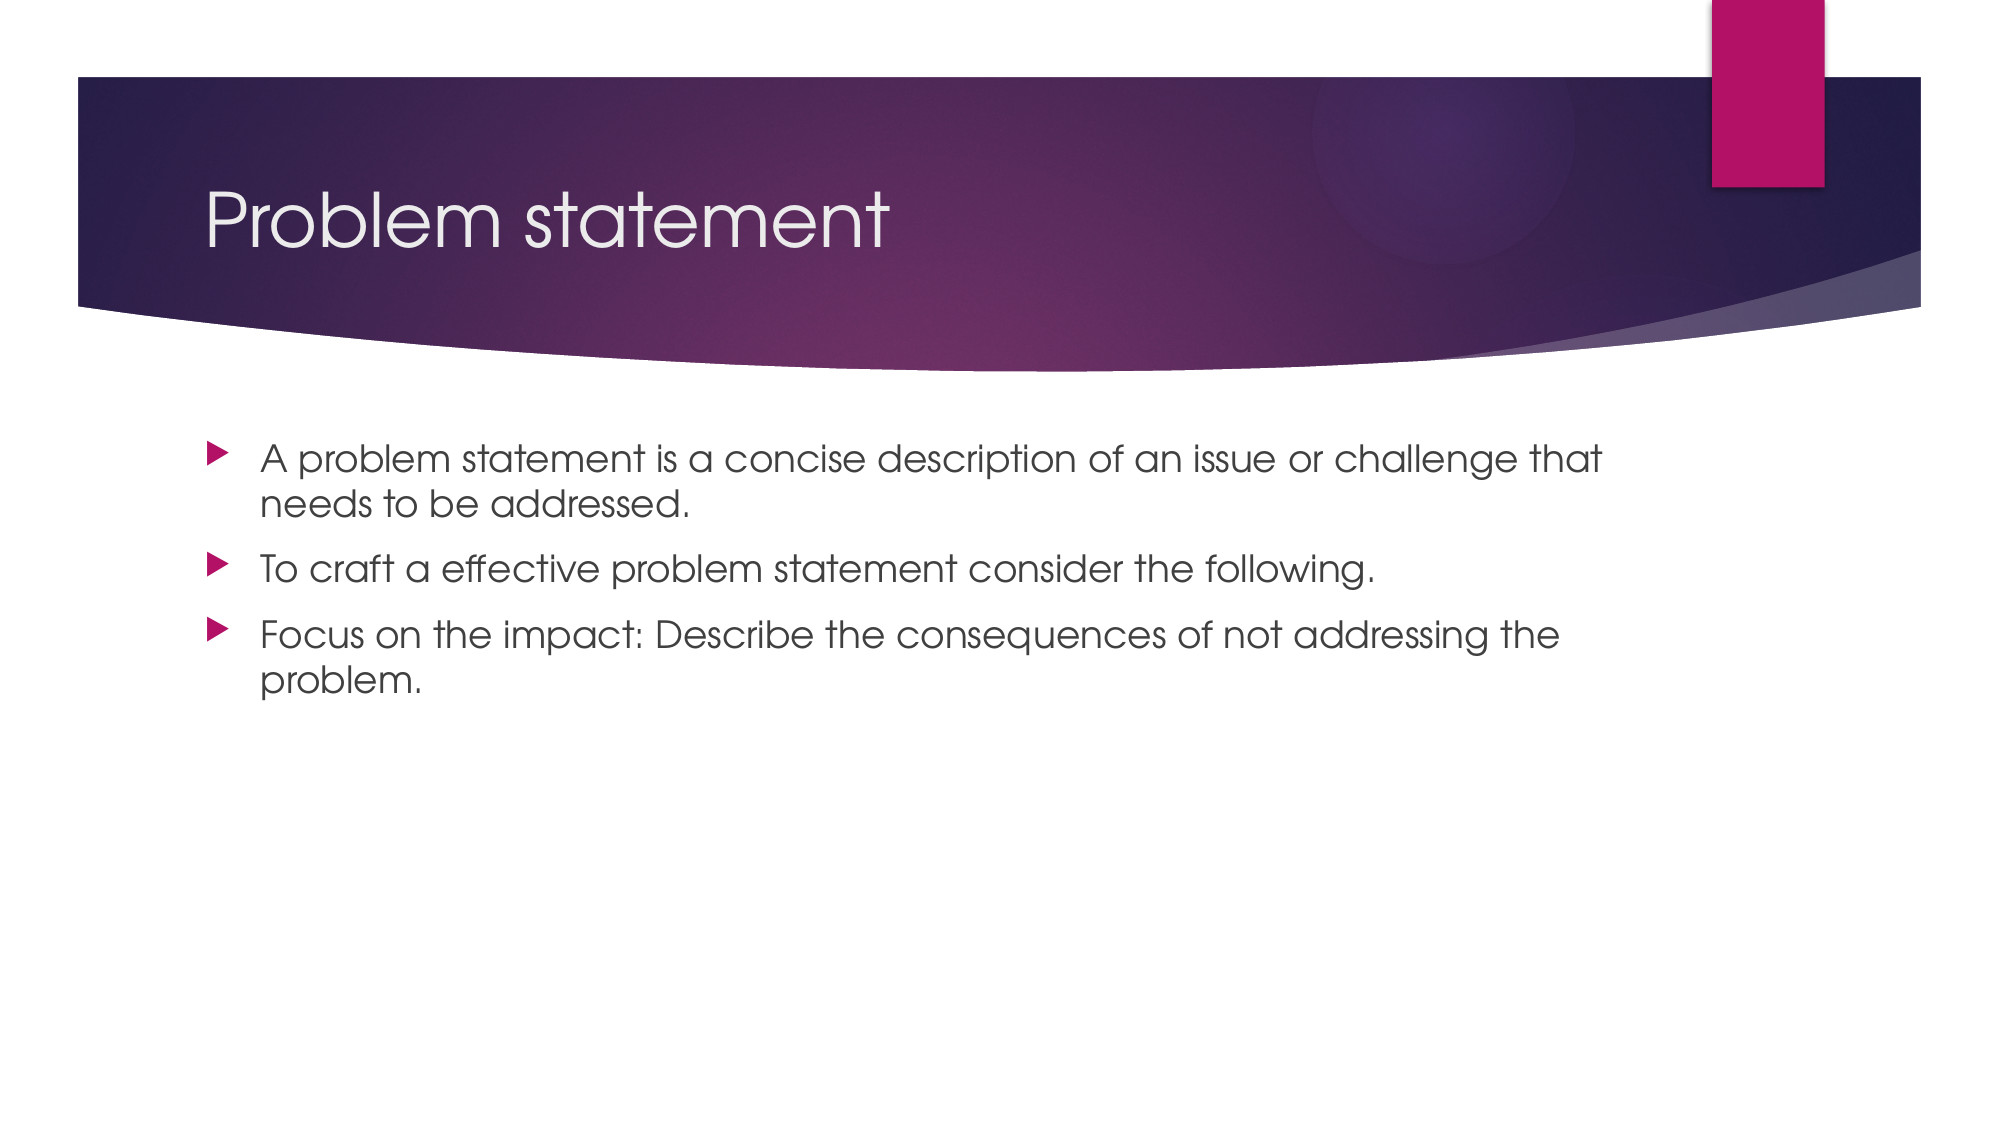

# Problem statement
A problem statement is a concise description of an issue or challenge that needs to be addressed.
To craft a effective problem statement consider the following.
Focus on the impact: Describe the consequences of not addressing the problem.